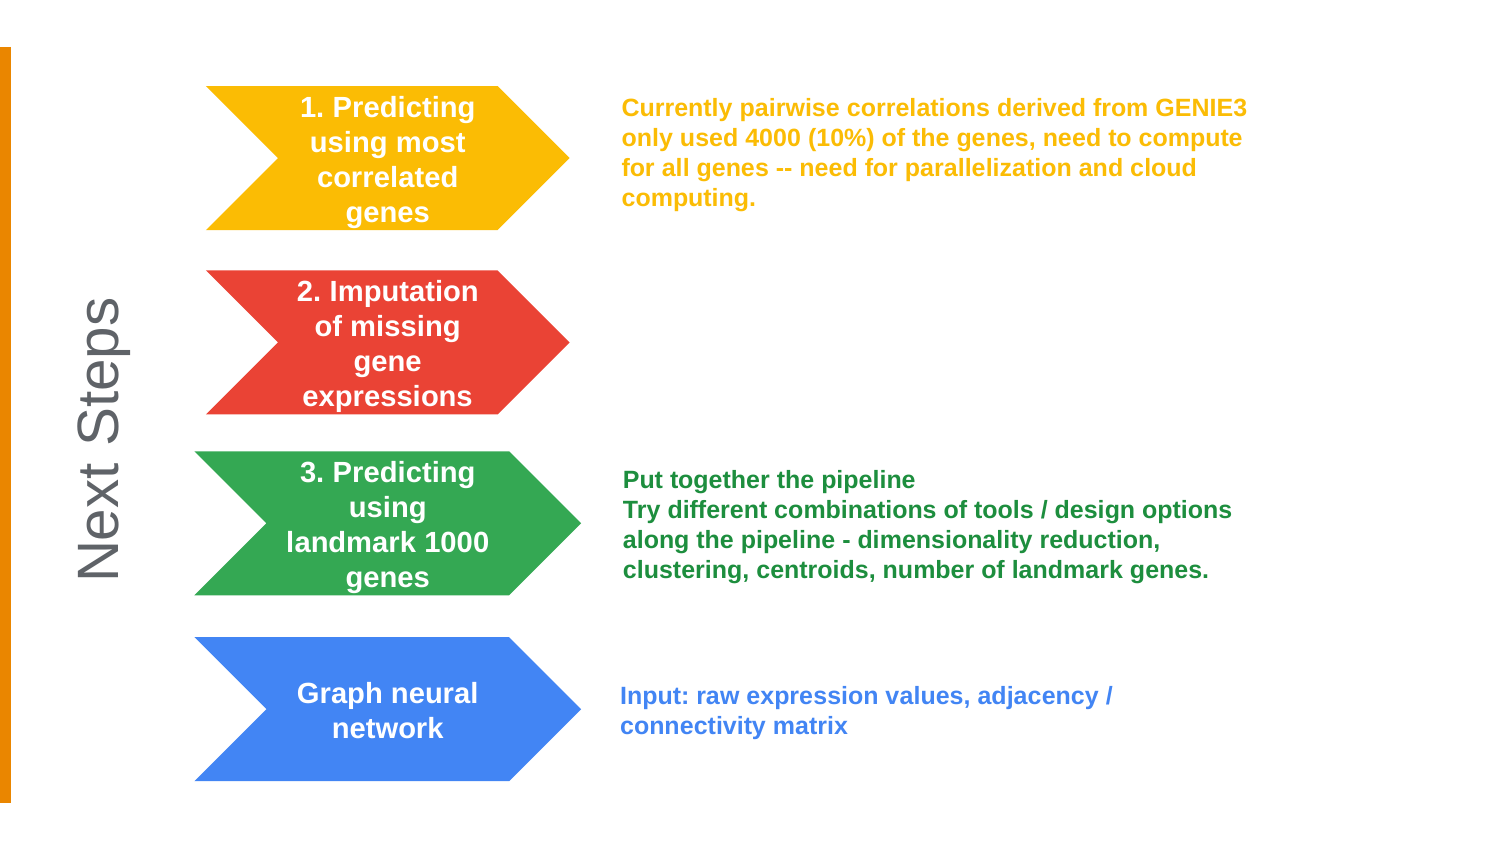

Currently pairwise correlations derived from GENIE3 only used 4000 (10%) of the genes, need to compute for all genes -- need for parallelization and cloud computing.
1. Predicting using most correlated genes
2. Imputation of missing gene expressions
Next Steps
3. Predicting using landmark 1000 genes
Put together the pipeline
Try different combinations of tools / design options along the pipeline - dimensionality reduction, clustering, centroids, number of landmark genes.
Graph neural network
Input: raw expression values, adjacency / connectivity matrix